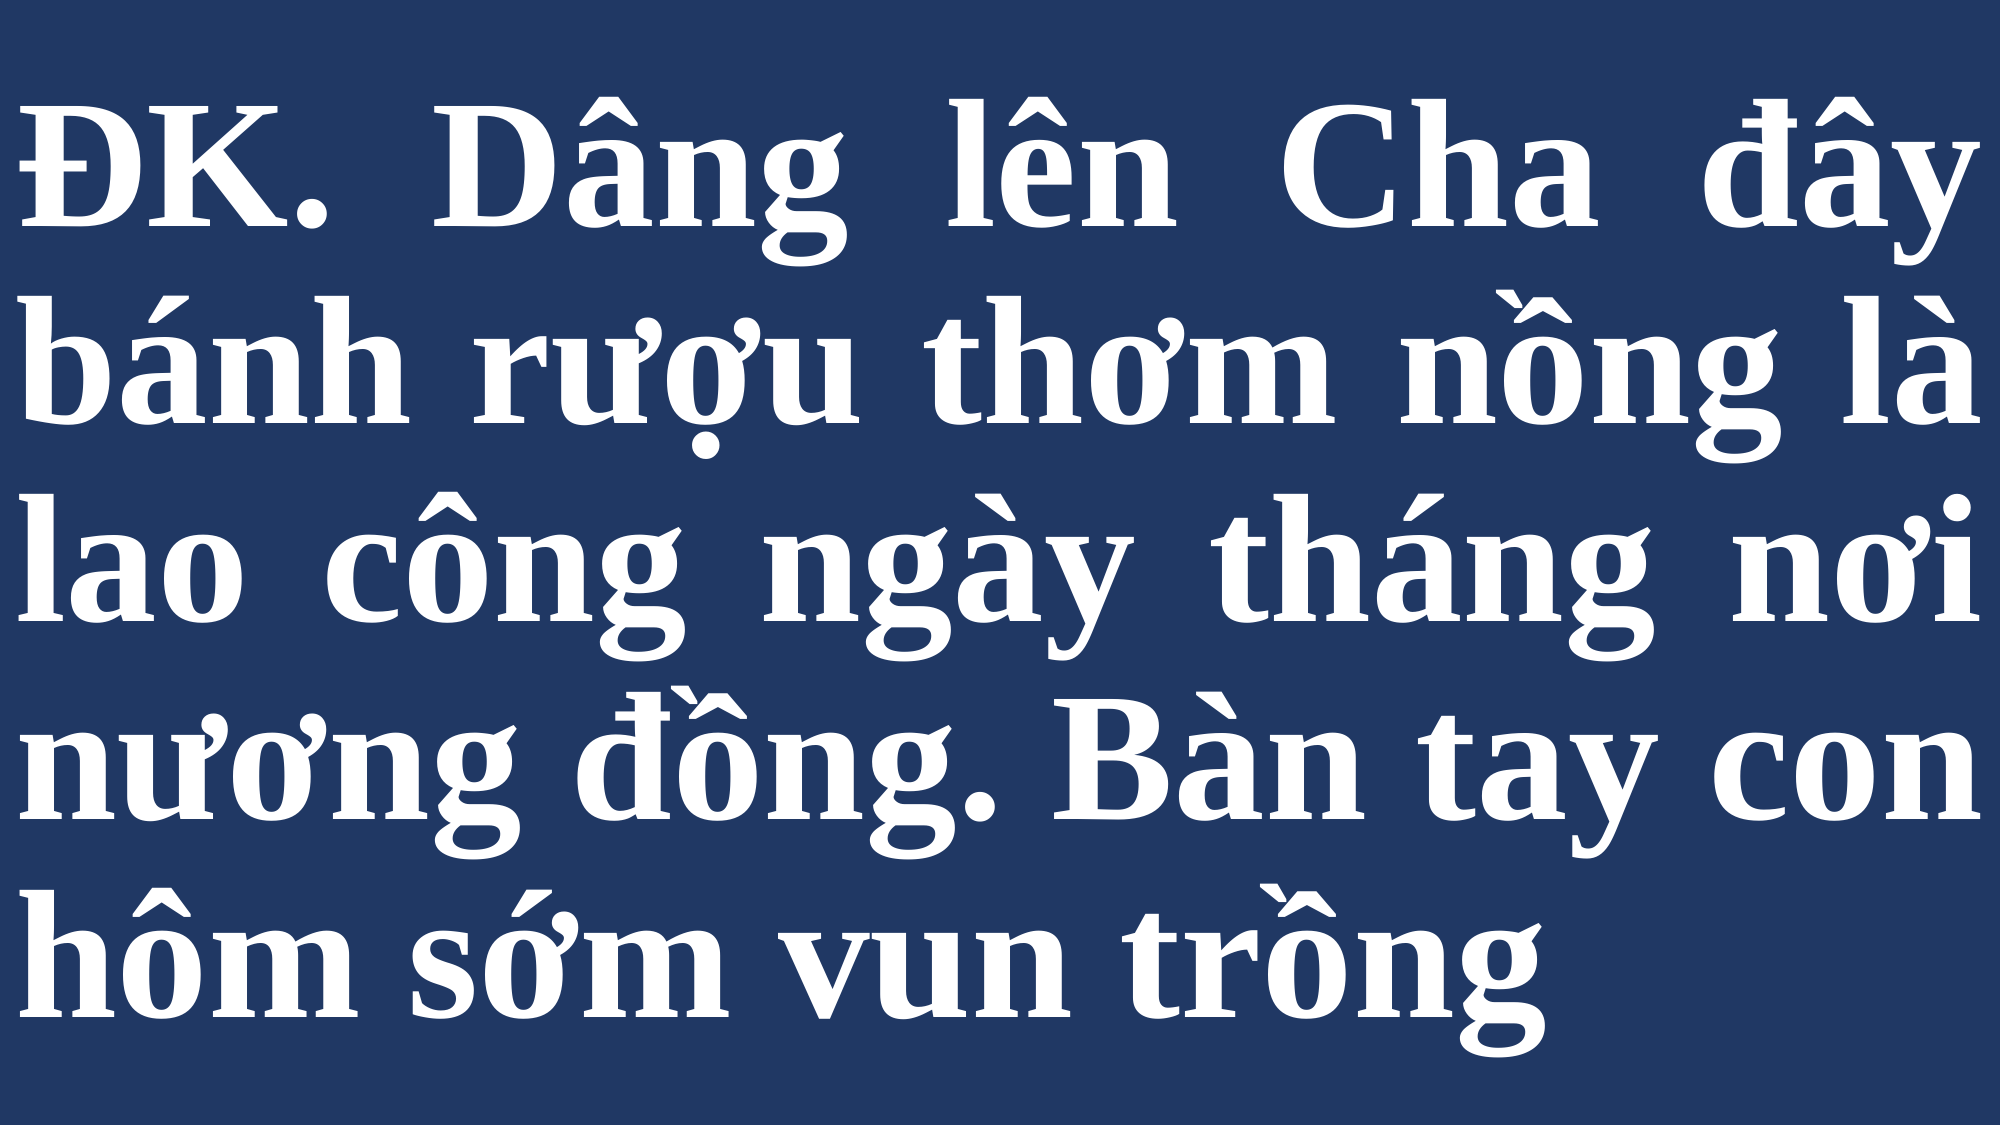

# ĐK. Dâng lên Cha đây bánh rượu thơm nồng là lao công ngày tháng nơi nương đồng. Bàn tay con hôm sớm vun trồng